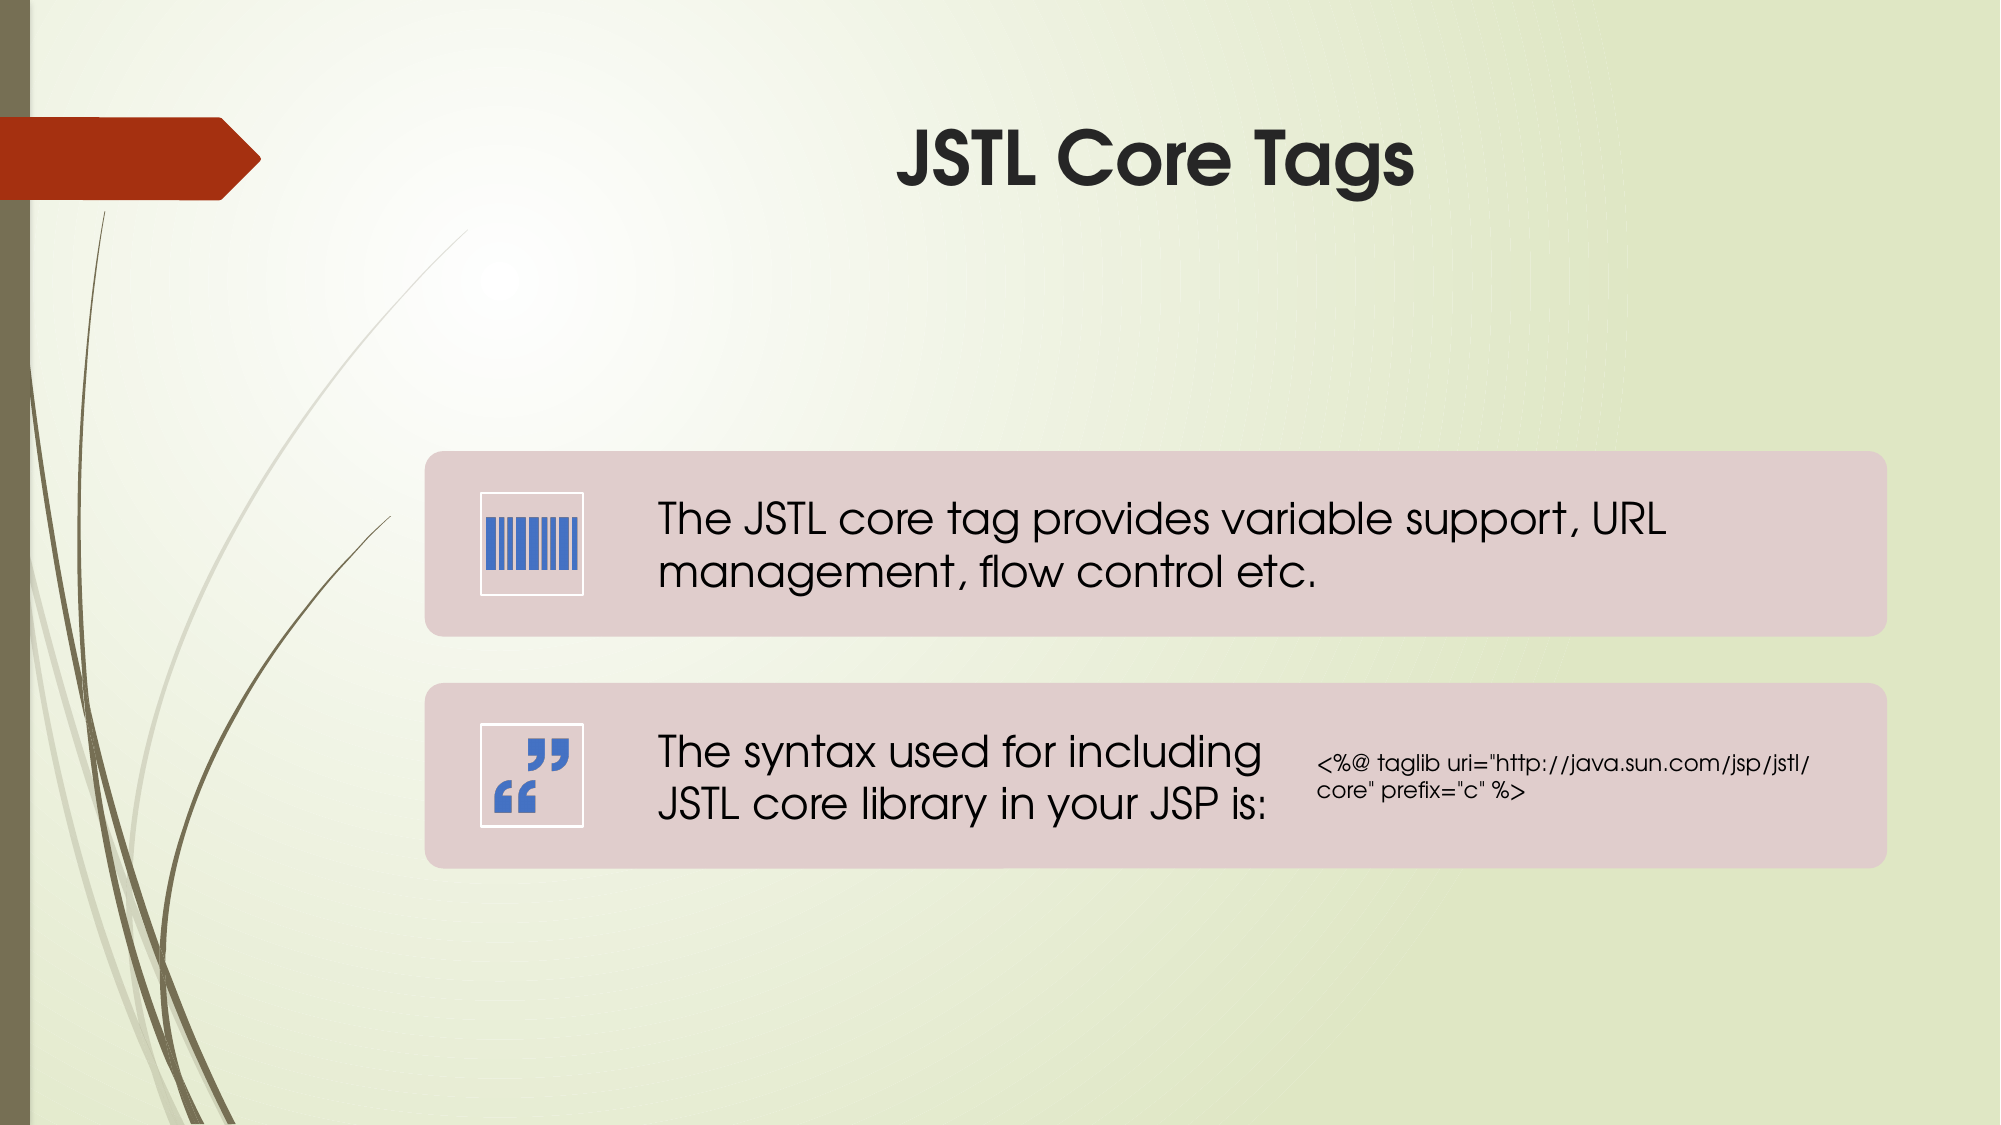

# JSTL Core Tags
The JSTL core tag provides variable support, URL management, flow control etc.
The syntax used for including JSTL core library in your JSP is:
<%@ taglib uri="http://java.sun.com/jsp/jstl/core" prefix="c" %>